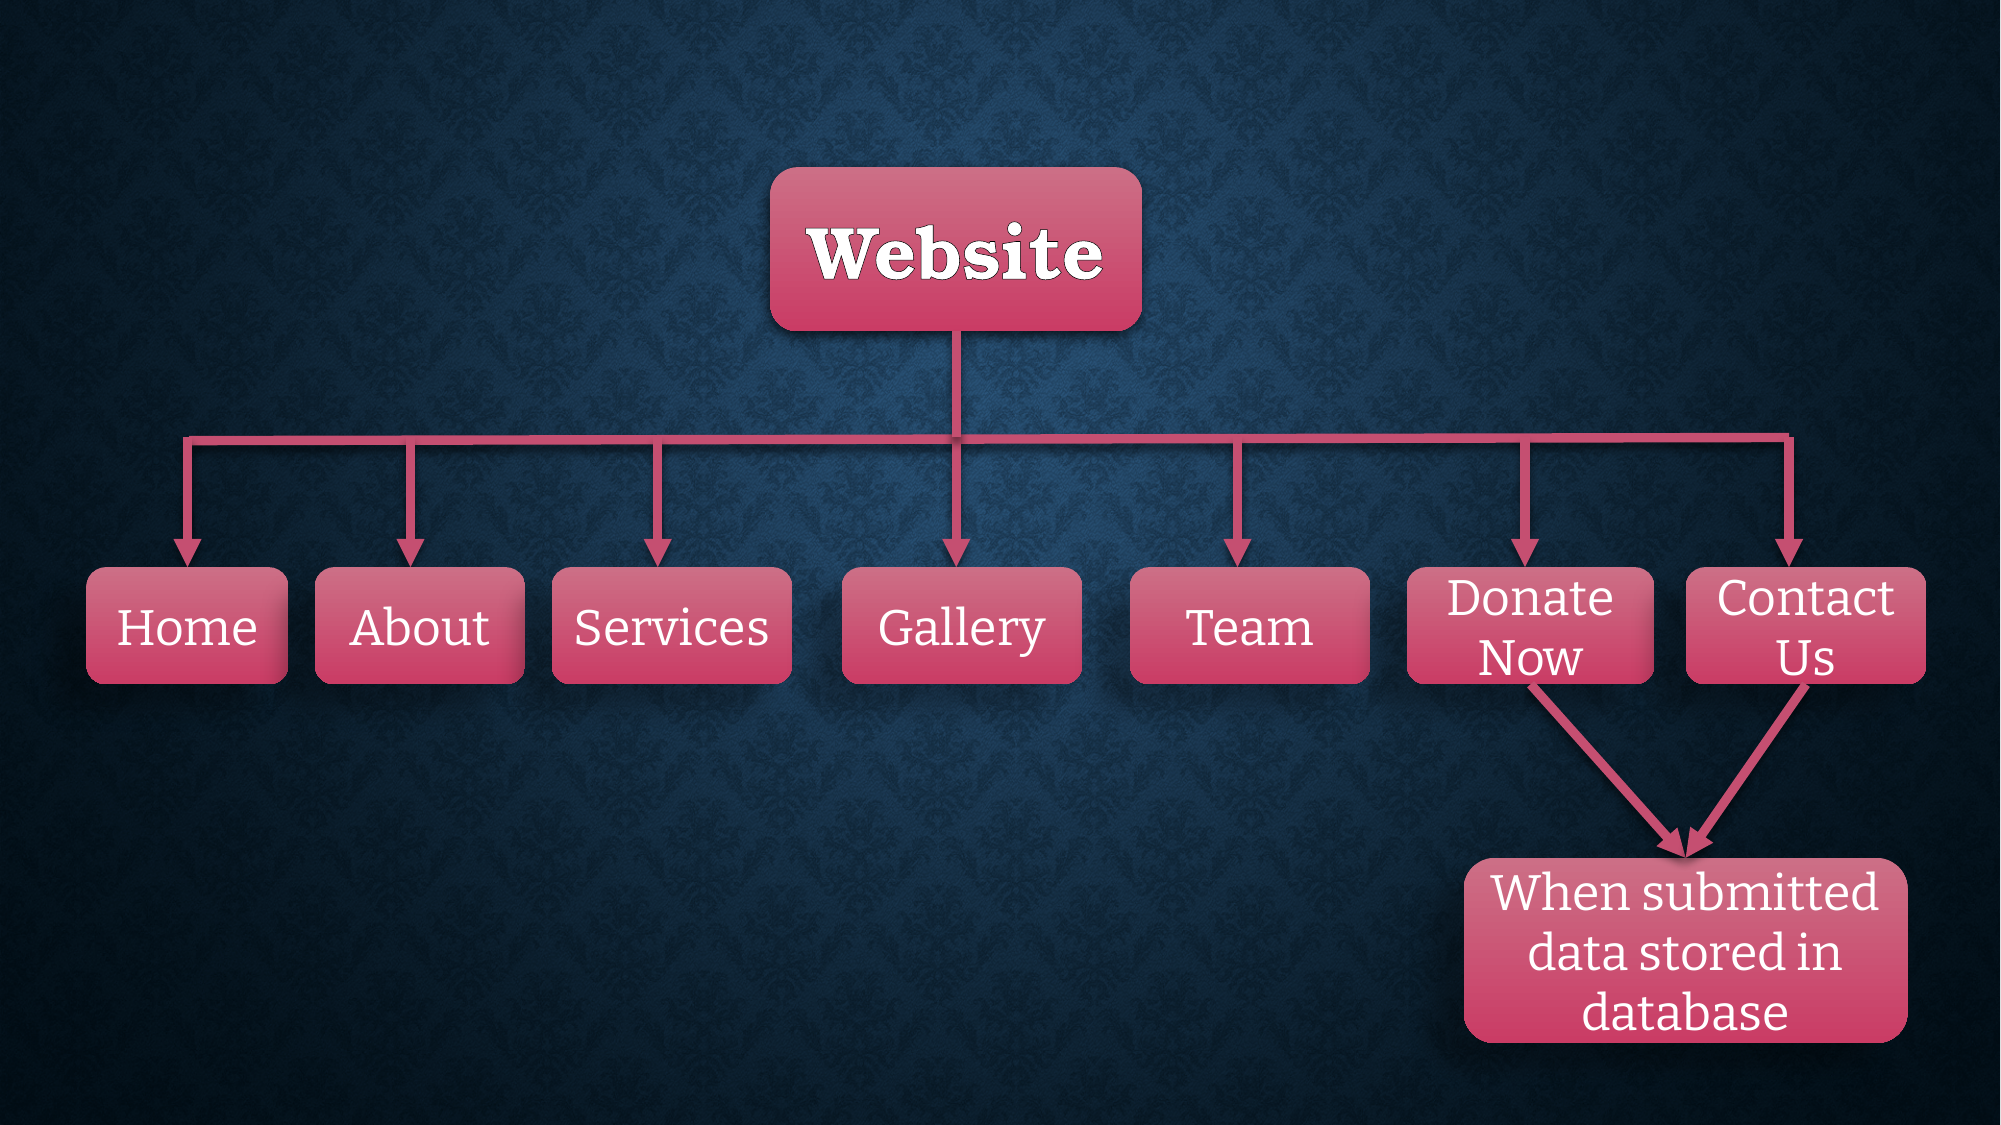

Website
Gallery
Donate Now
Team
Contact Us
Services
About
Home
When submitted data stored in database